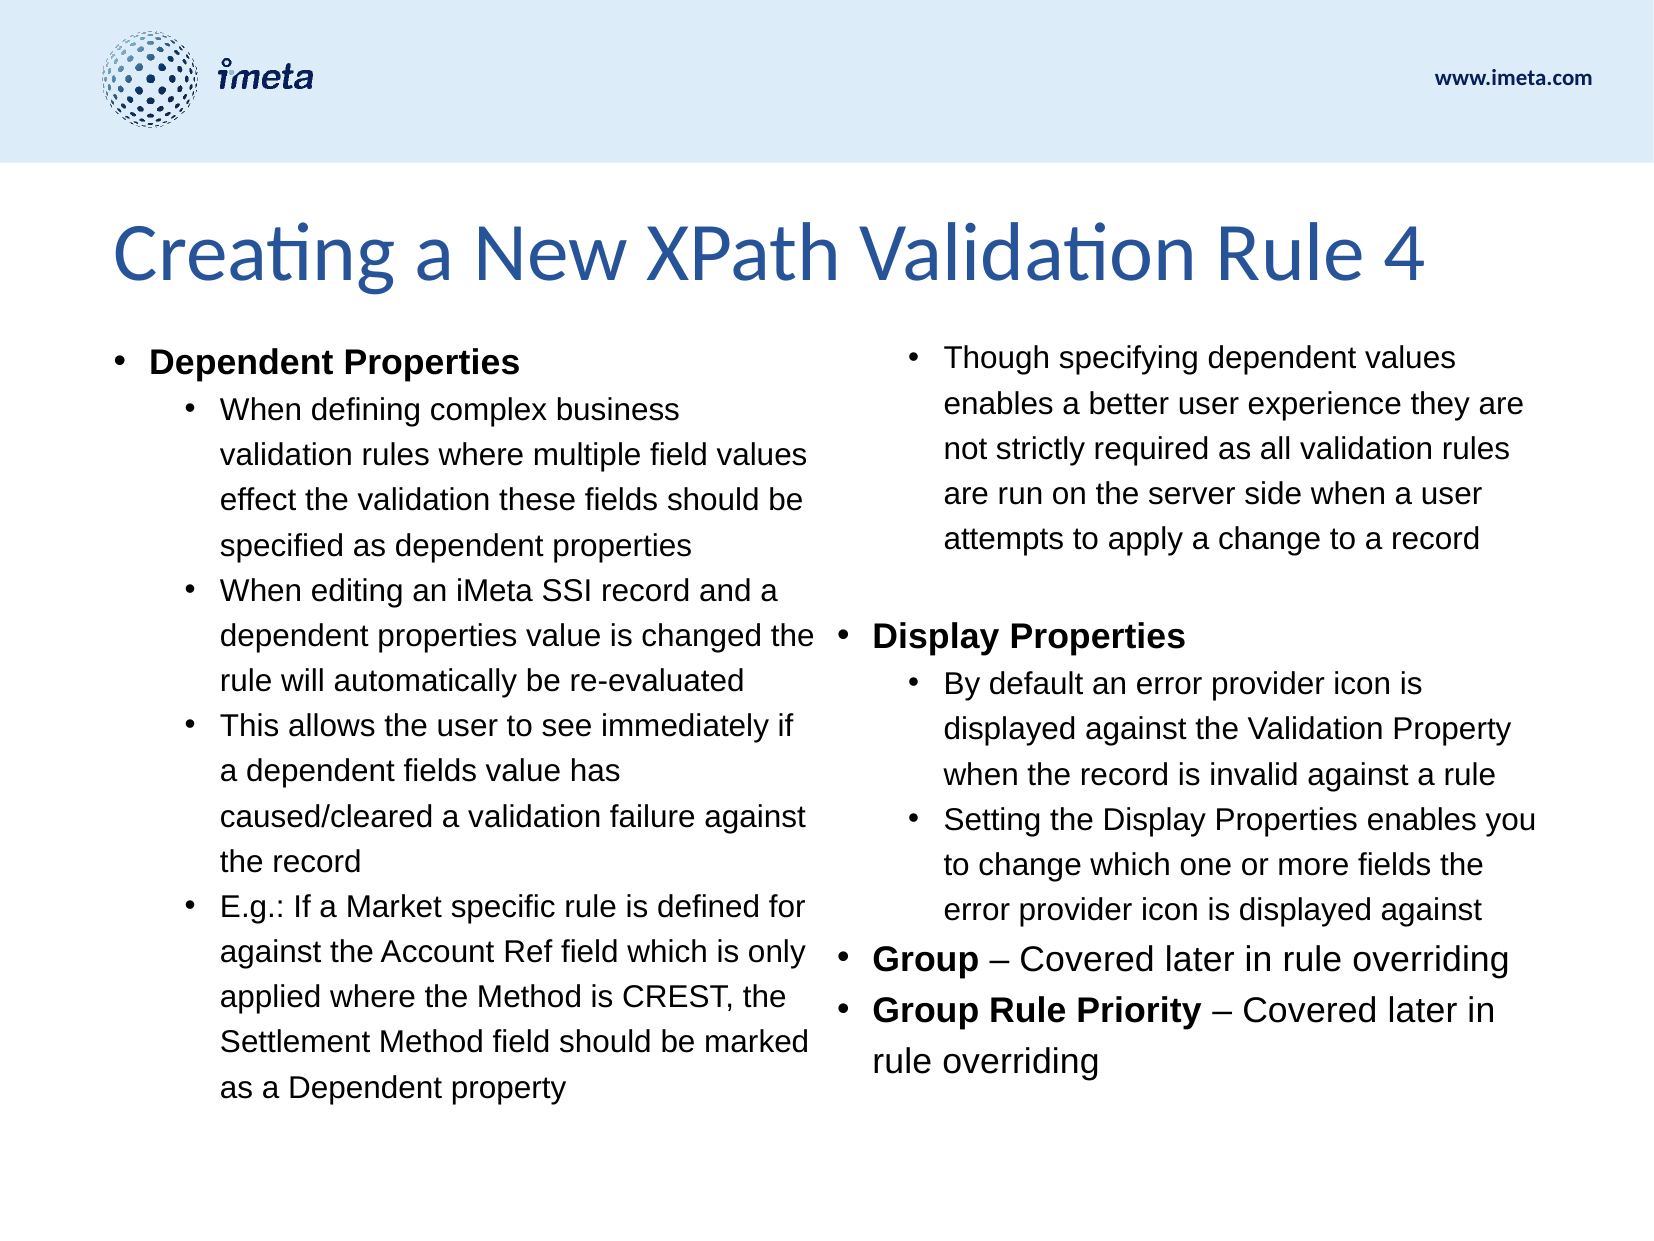

# Creating a New XPath Validation Rule 4
Dependent Properties
When defining complex business validation rules where multiple field values effect the validation these fields should be specified as dependent properties
When editing an iMeta SSI record and a dependent properties value is changed the rule will automatically be re-evaluated
This allows the user to see immediately if a dependent fields value has caused/cleared a validation failure against the record
E.g.: If a Market specific rule is defined for against the Account Ref field which is only applied where the Method is CREST, the Settlement Method field should be marked as a Dependent property
Though specifying dependent values enables a better user experience they are not strictly required as all validation rules are run on the server side when a user attempts to apply a change to a record

Display Properties
By default an error provider icon is displayed against the Validation Property when the record is invalid against a rule
Setting the Display Properties enables you to change which one or more fields the error provider icon is displayed against
Group – Covered later in rule overriding
Group Rule Priority – Covered later in rule overriding